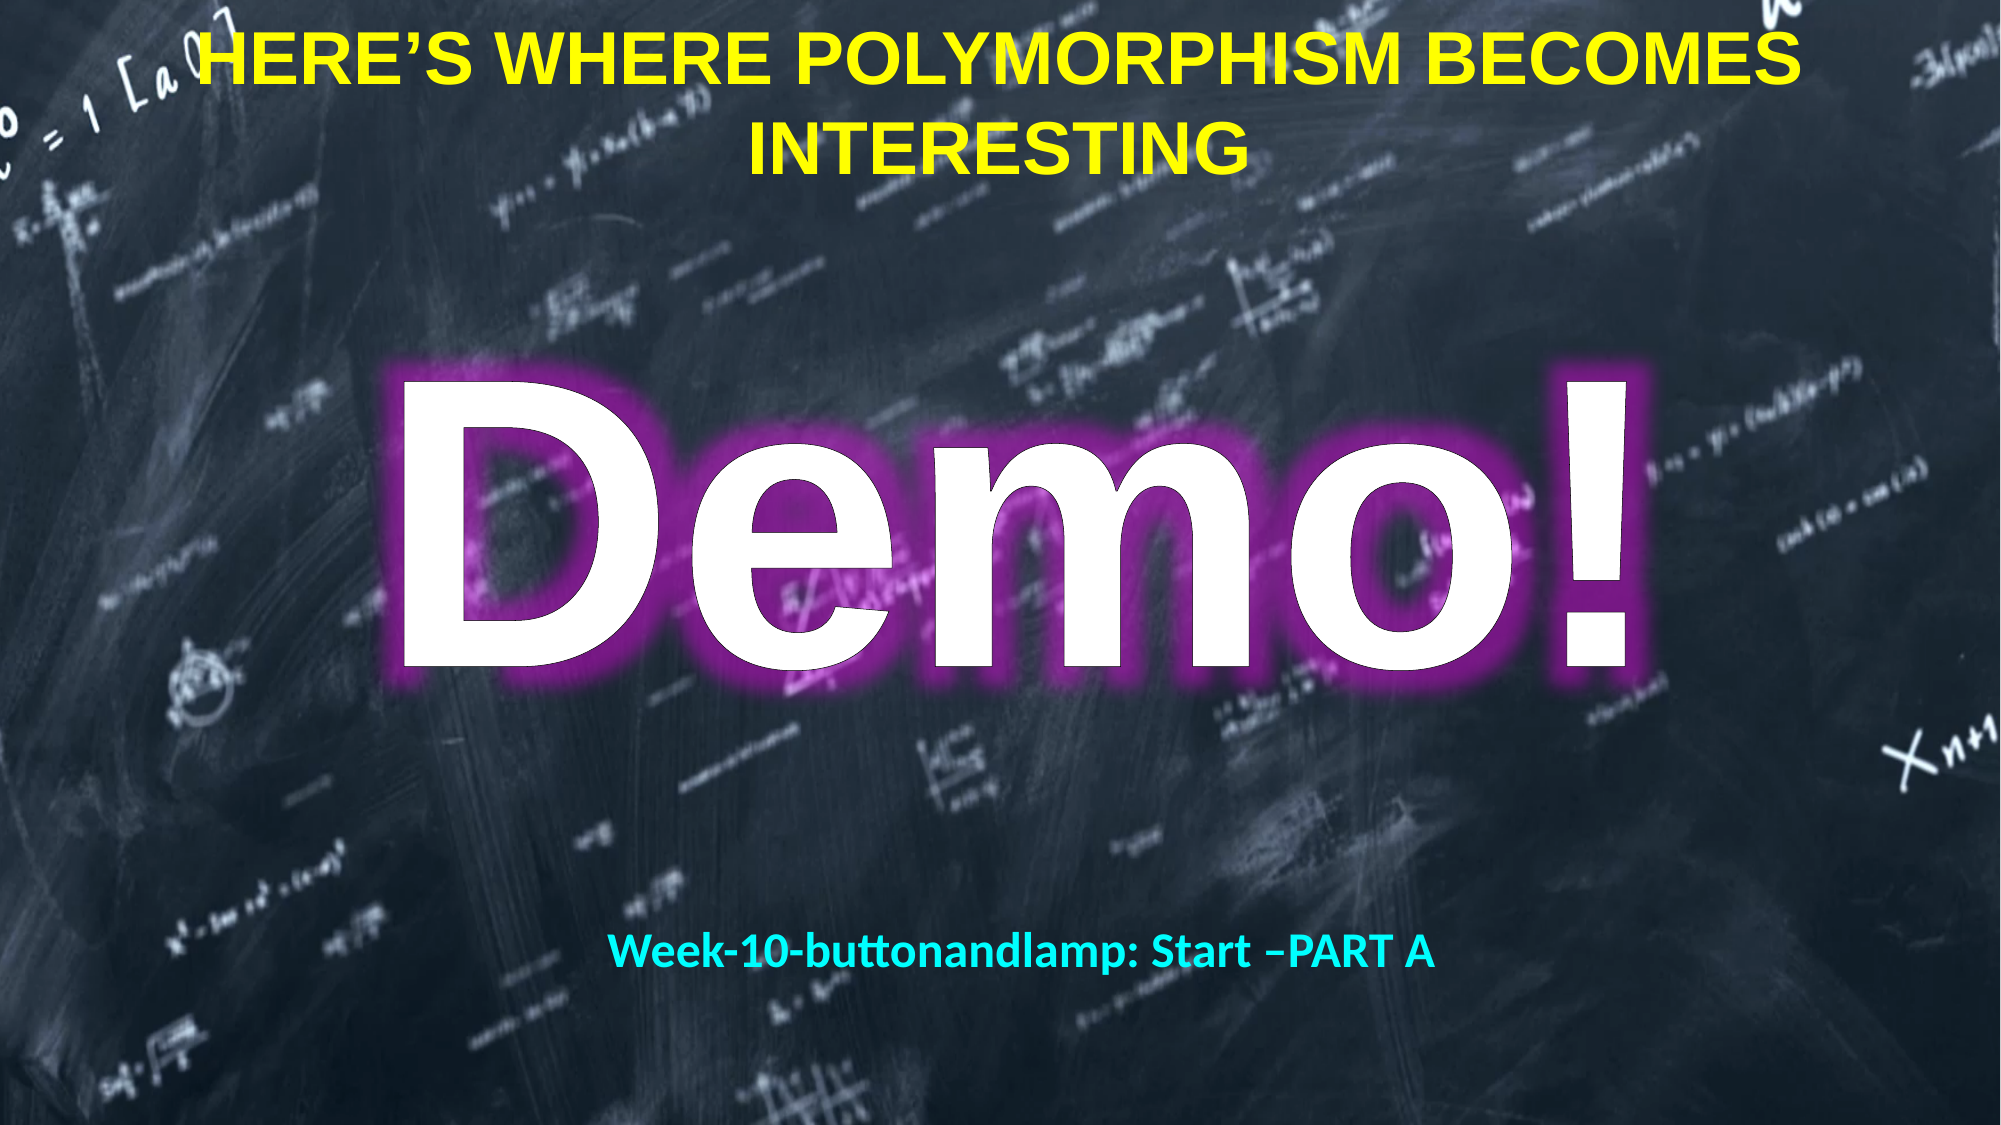

# Here’s where polymorphism becomes interesting
Week-10-buttonandlamp: Start –PART A